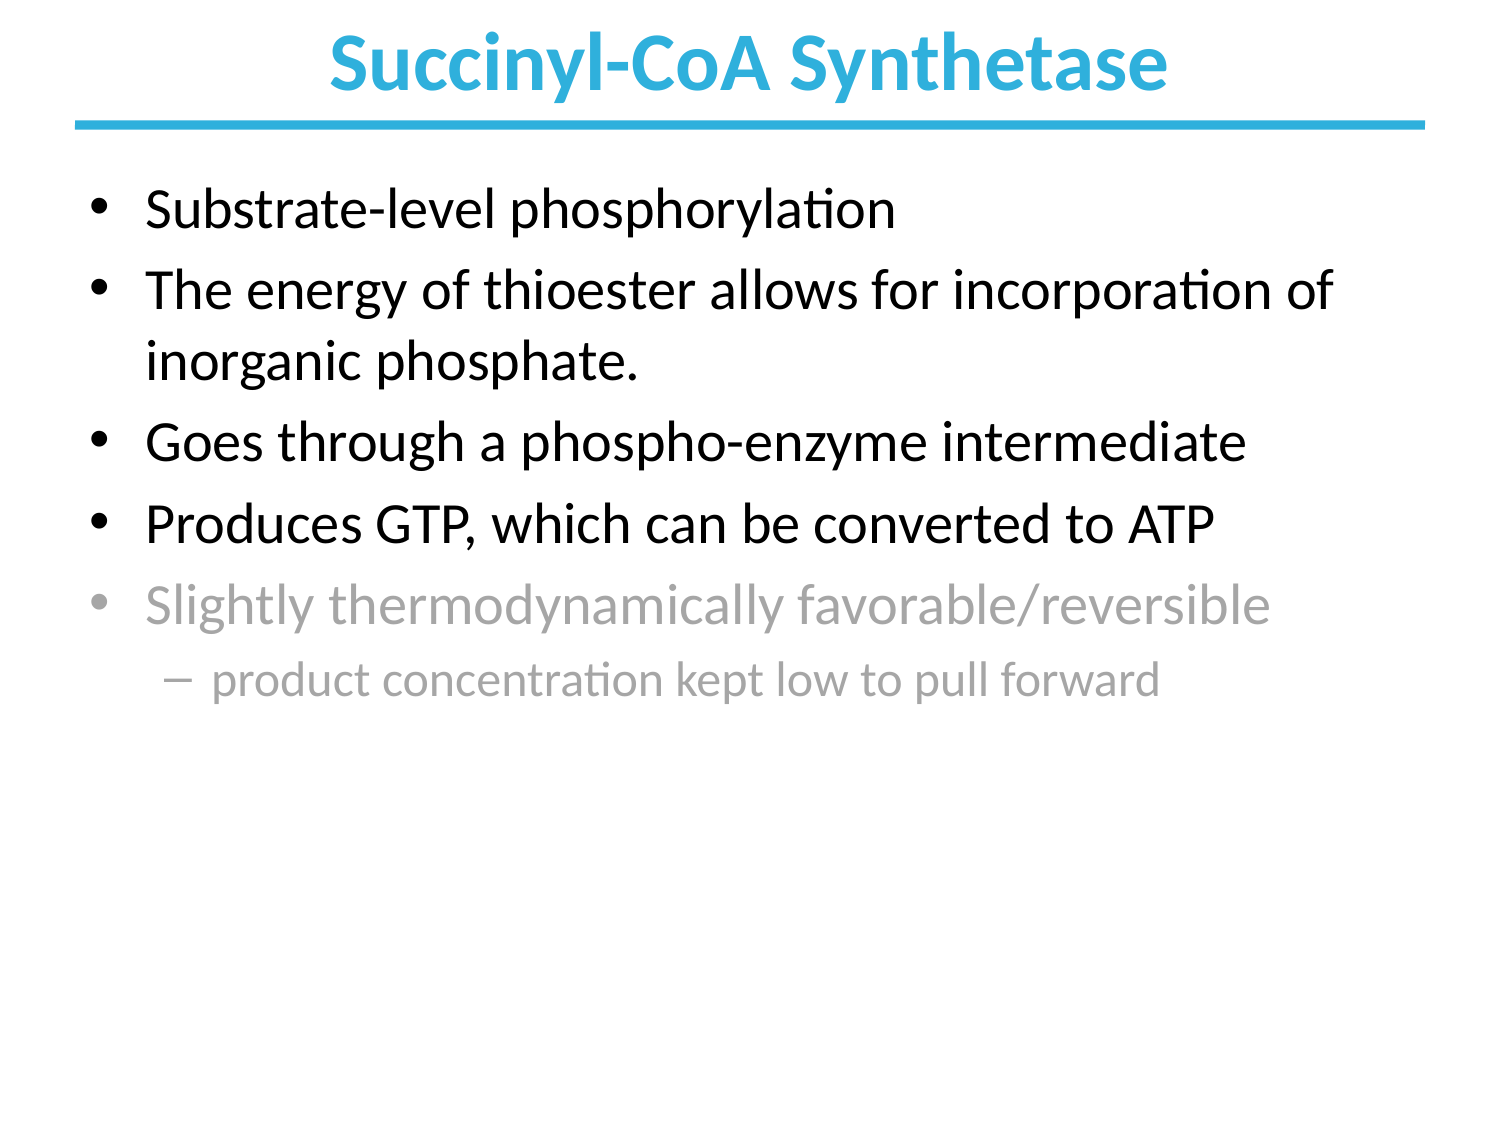

Succinyl-CoA Synthetase

Substrate-level phosphorylation
The energy of thioester allows for incorporation of inorganic phosphate.
Goes through a phospho-enzyme intermediate
Produces GTP, which can be converted to ATP
Slightly thermodynamically favorable/reversible
product concentration kept low to pull forward